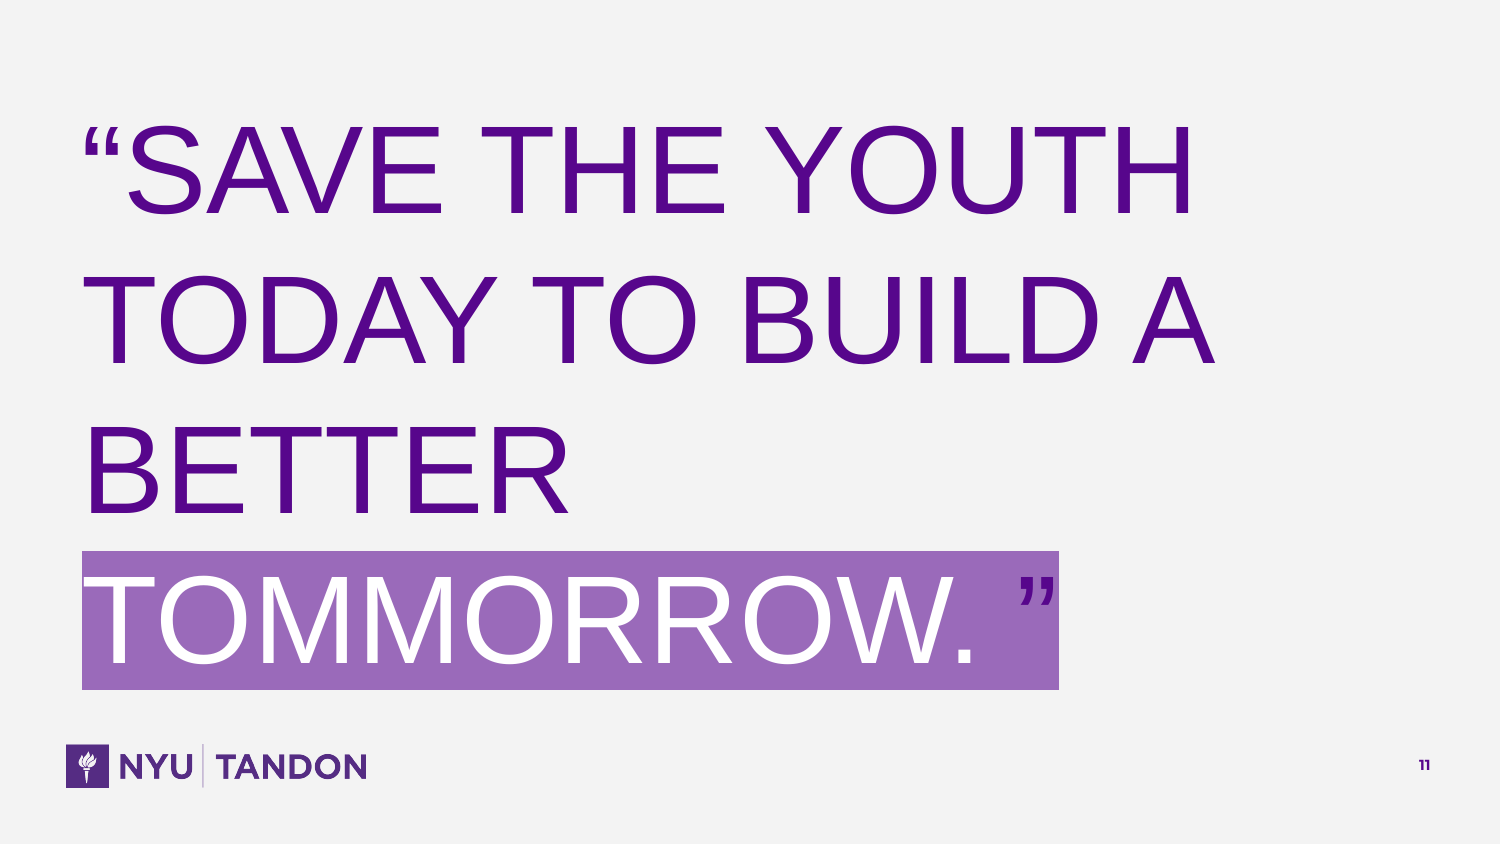

# “SAVE THE YOUTH  TODAY TO BUILD A BETTER
TOMMORROW. ”